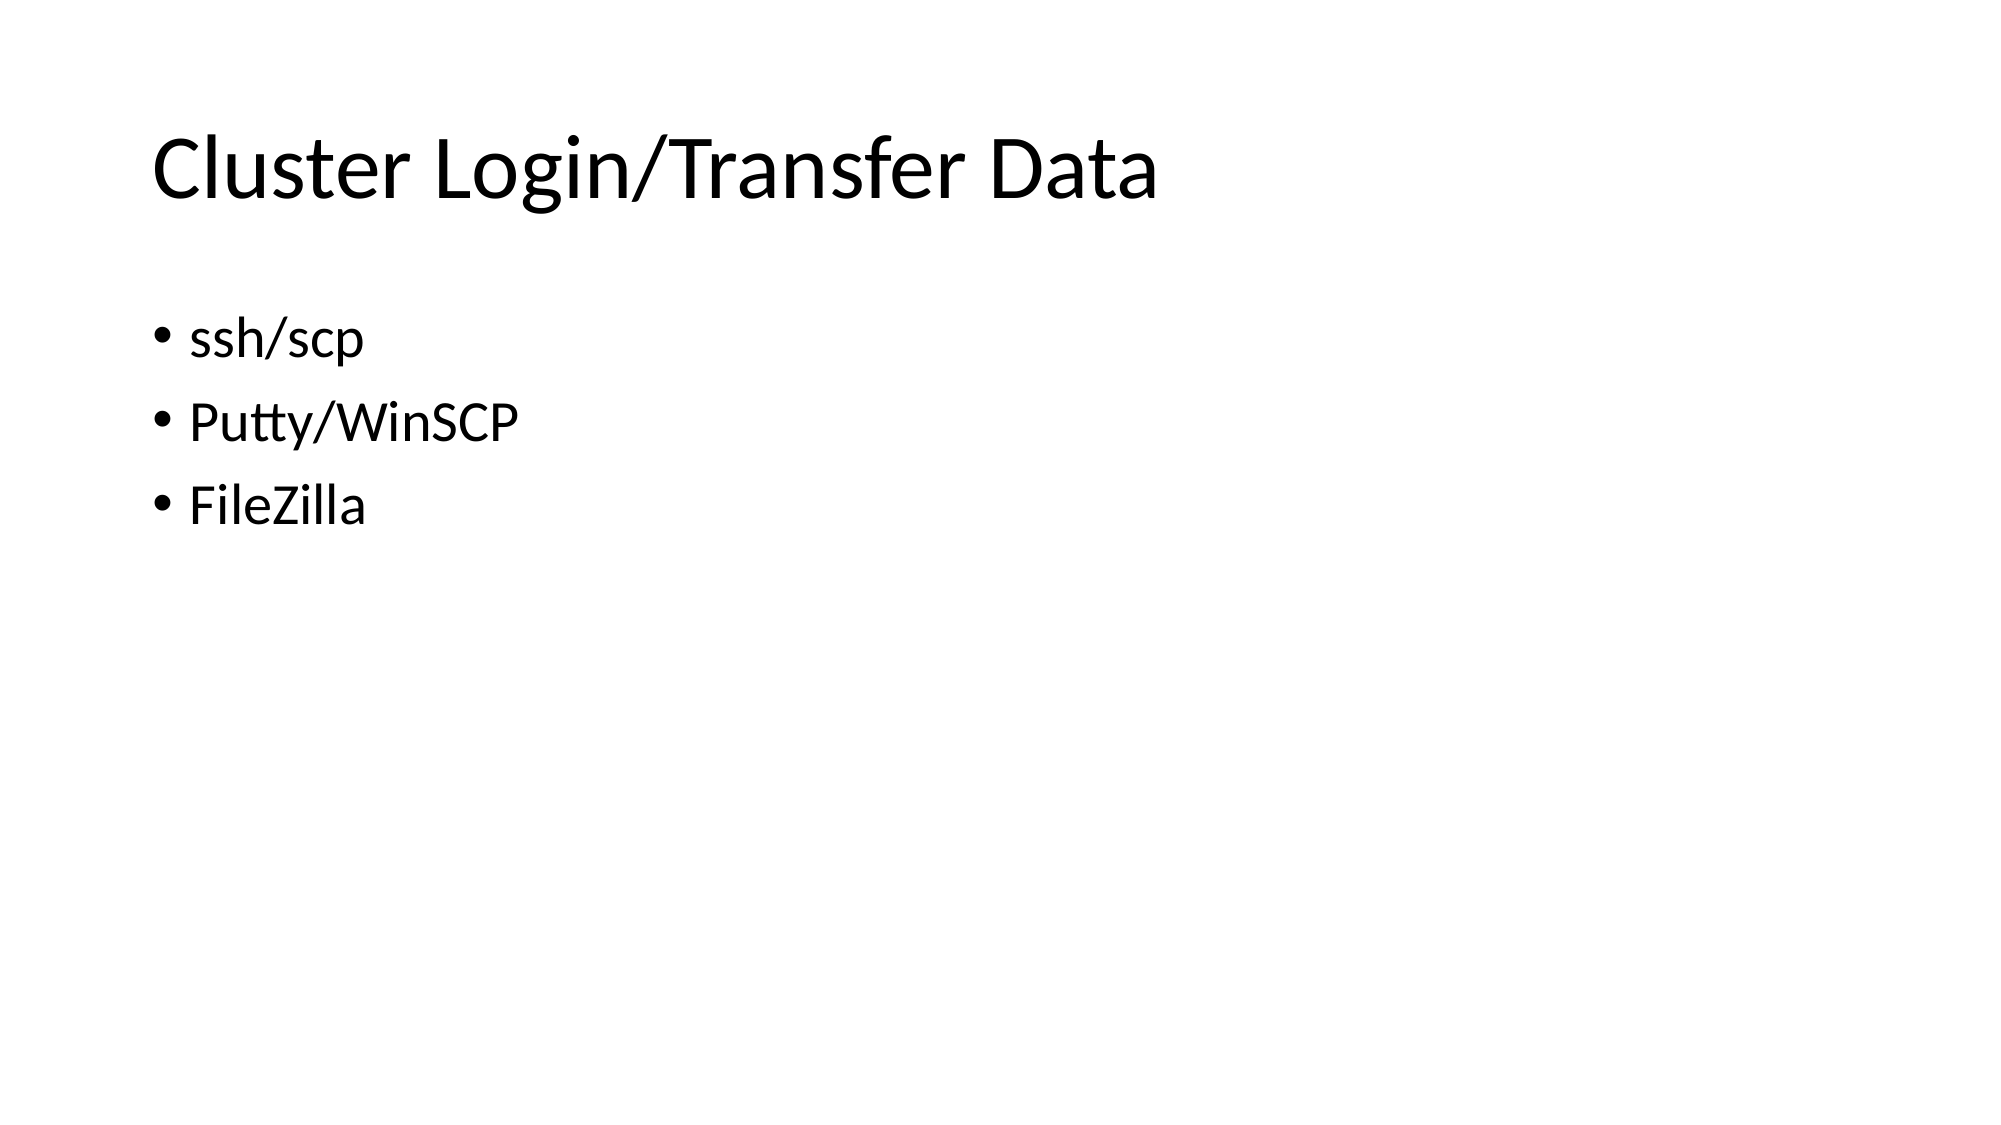

# Cluster Login/Transfer Data
ssh/scp
Putty/WinSCP
FileZilla